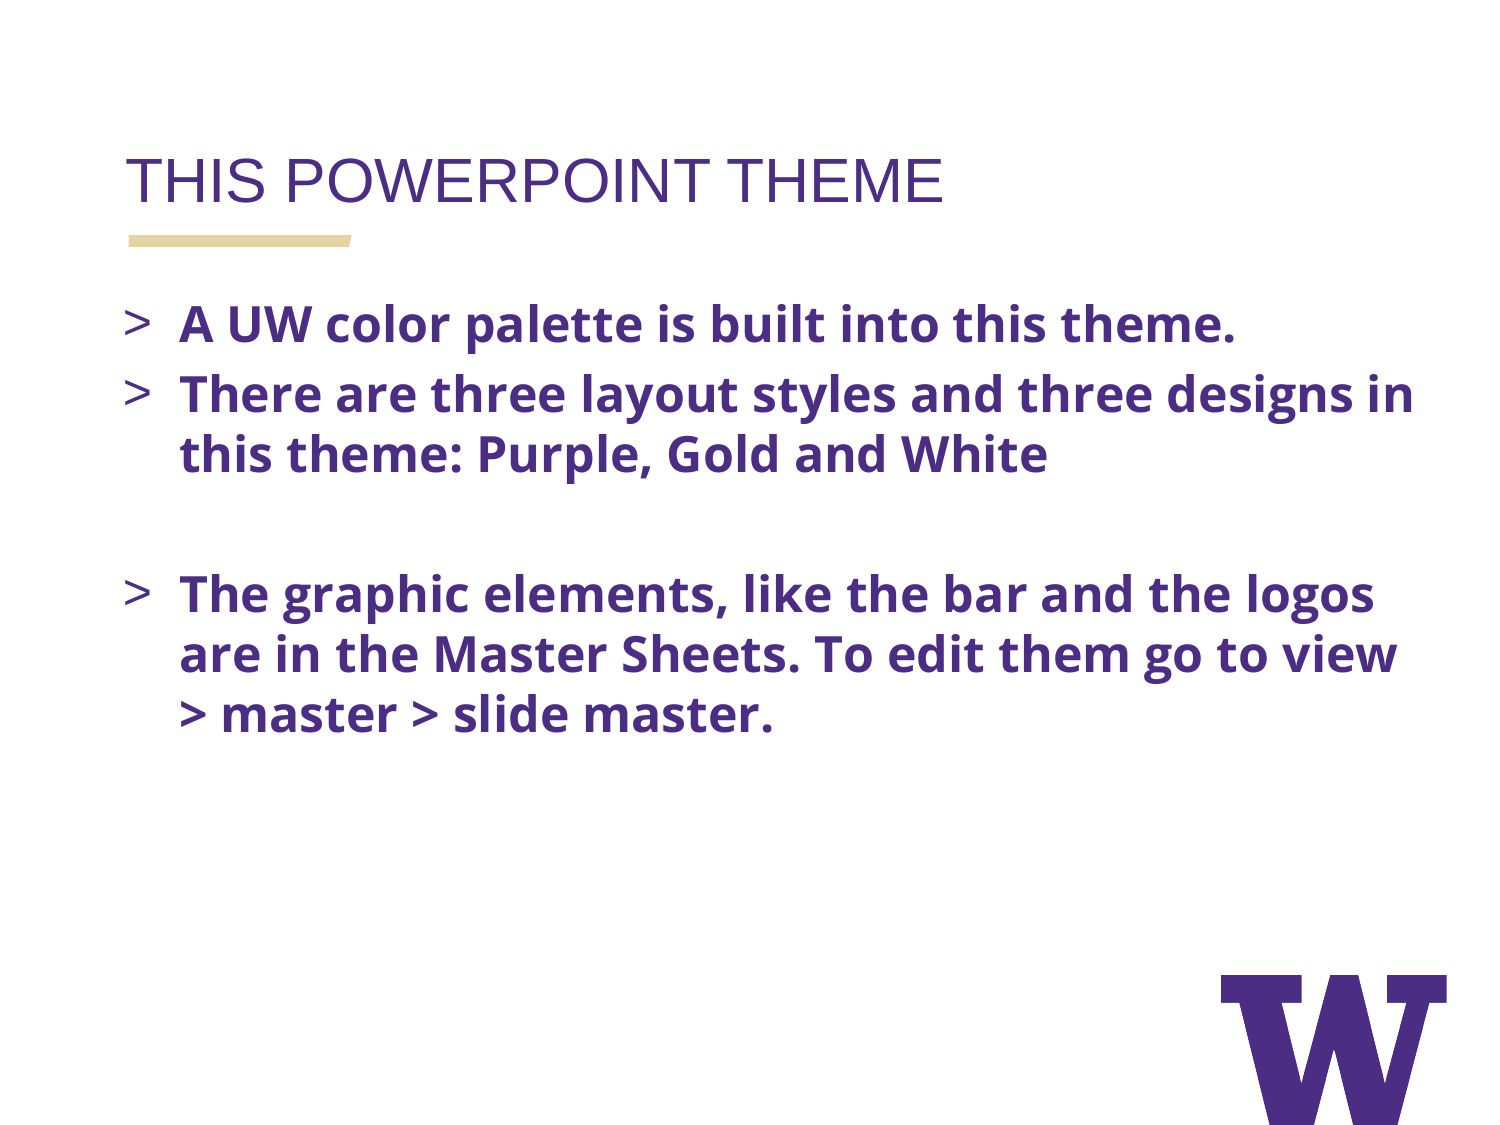

THIS POWERPOINT THEME
A UW color palette is built into this theme.
There are three layout styles and three designs in this theme: Purple, Gold and White

The graphic elements, like the bar and the logos are in the Master Sheets. To edit them go to view > master > slide master.